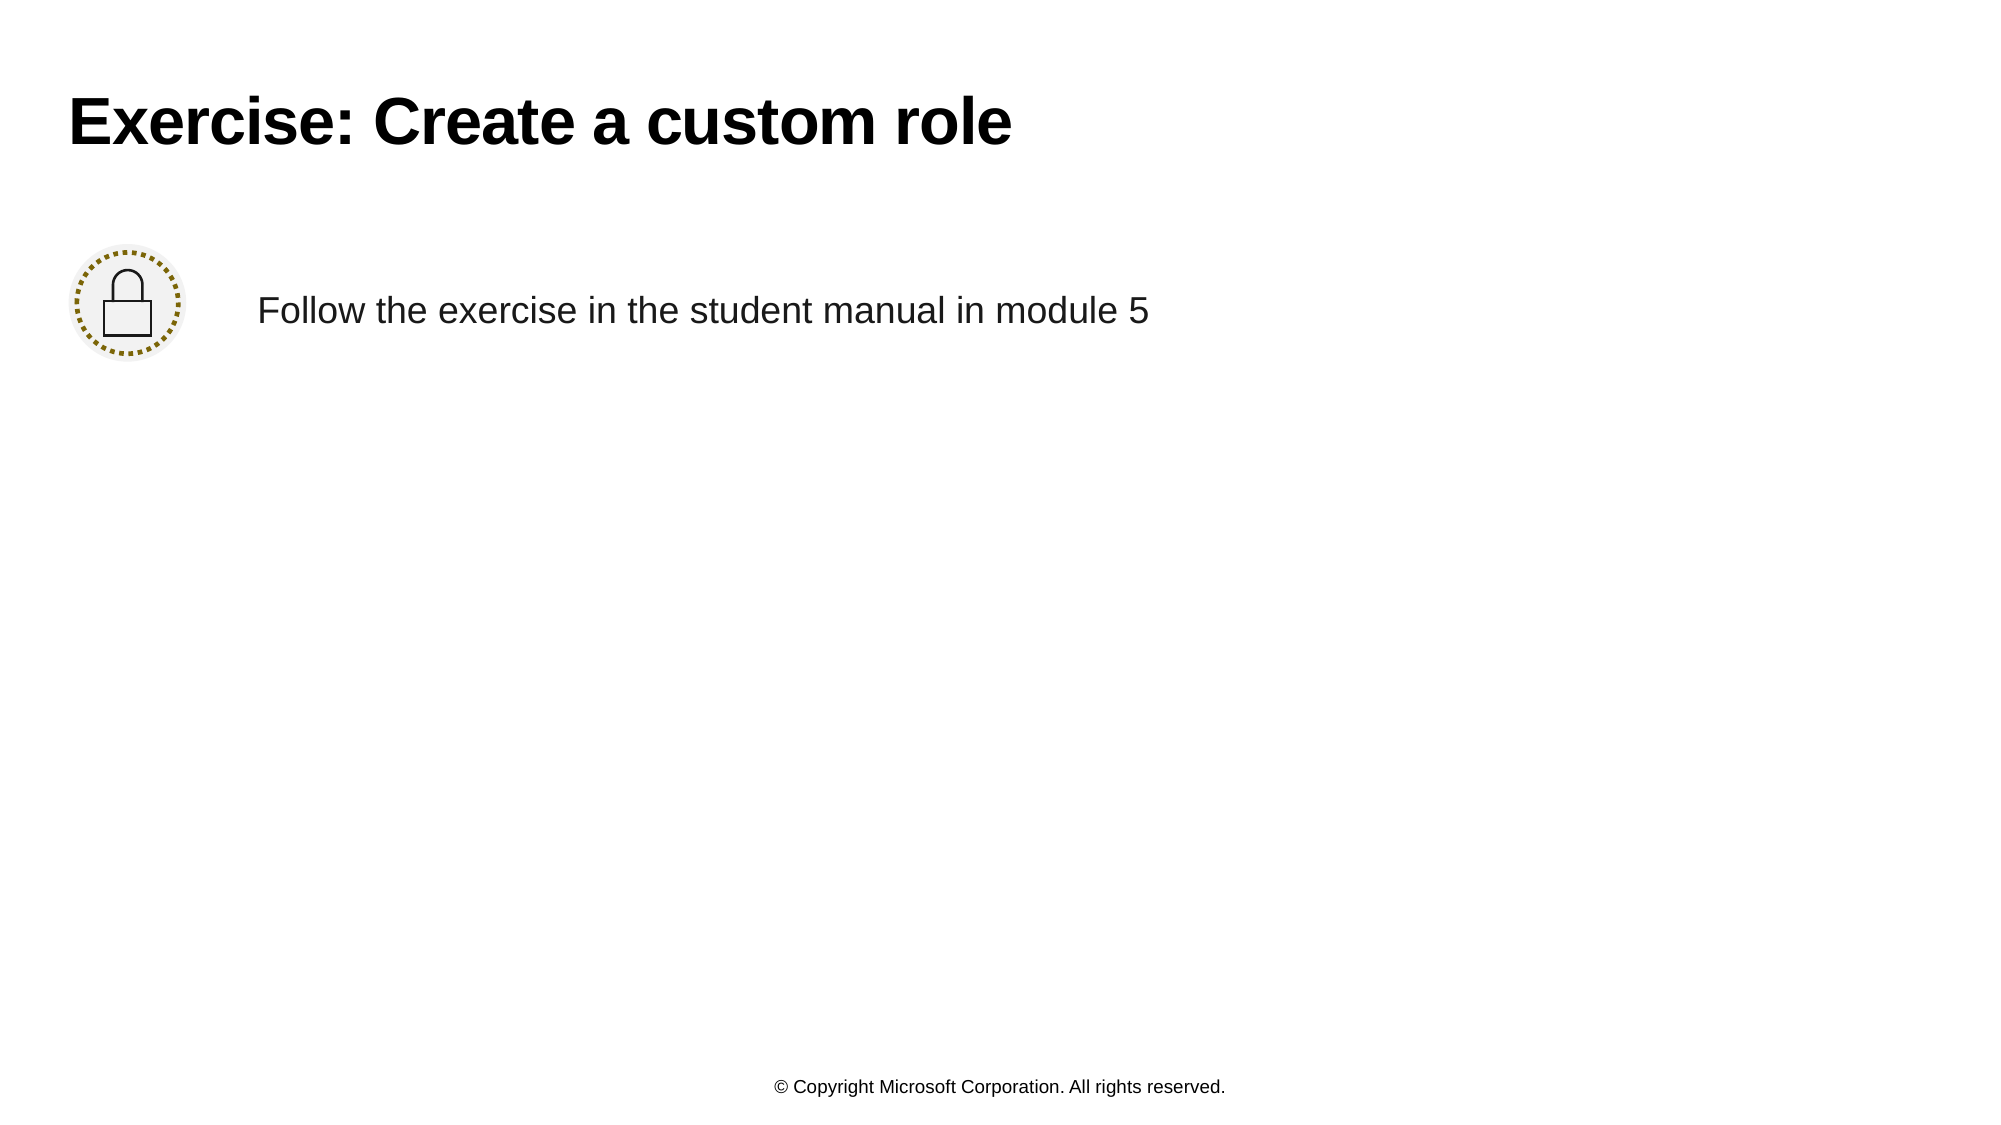

# Exercise: Create a custom role
Follow the exercise in the student manual in module 5